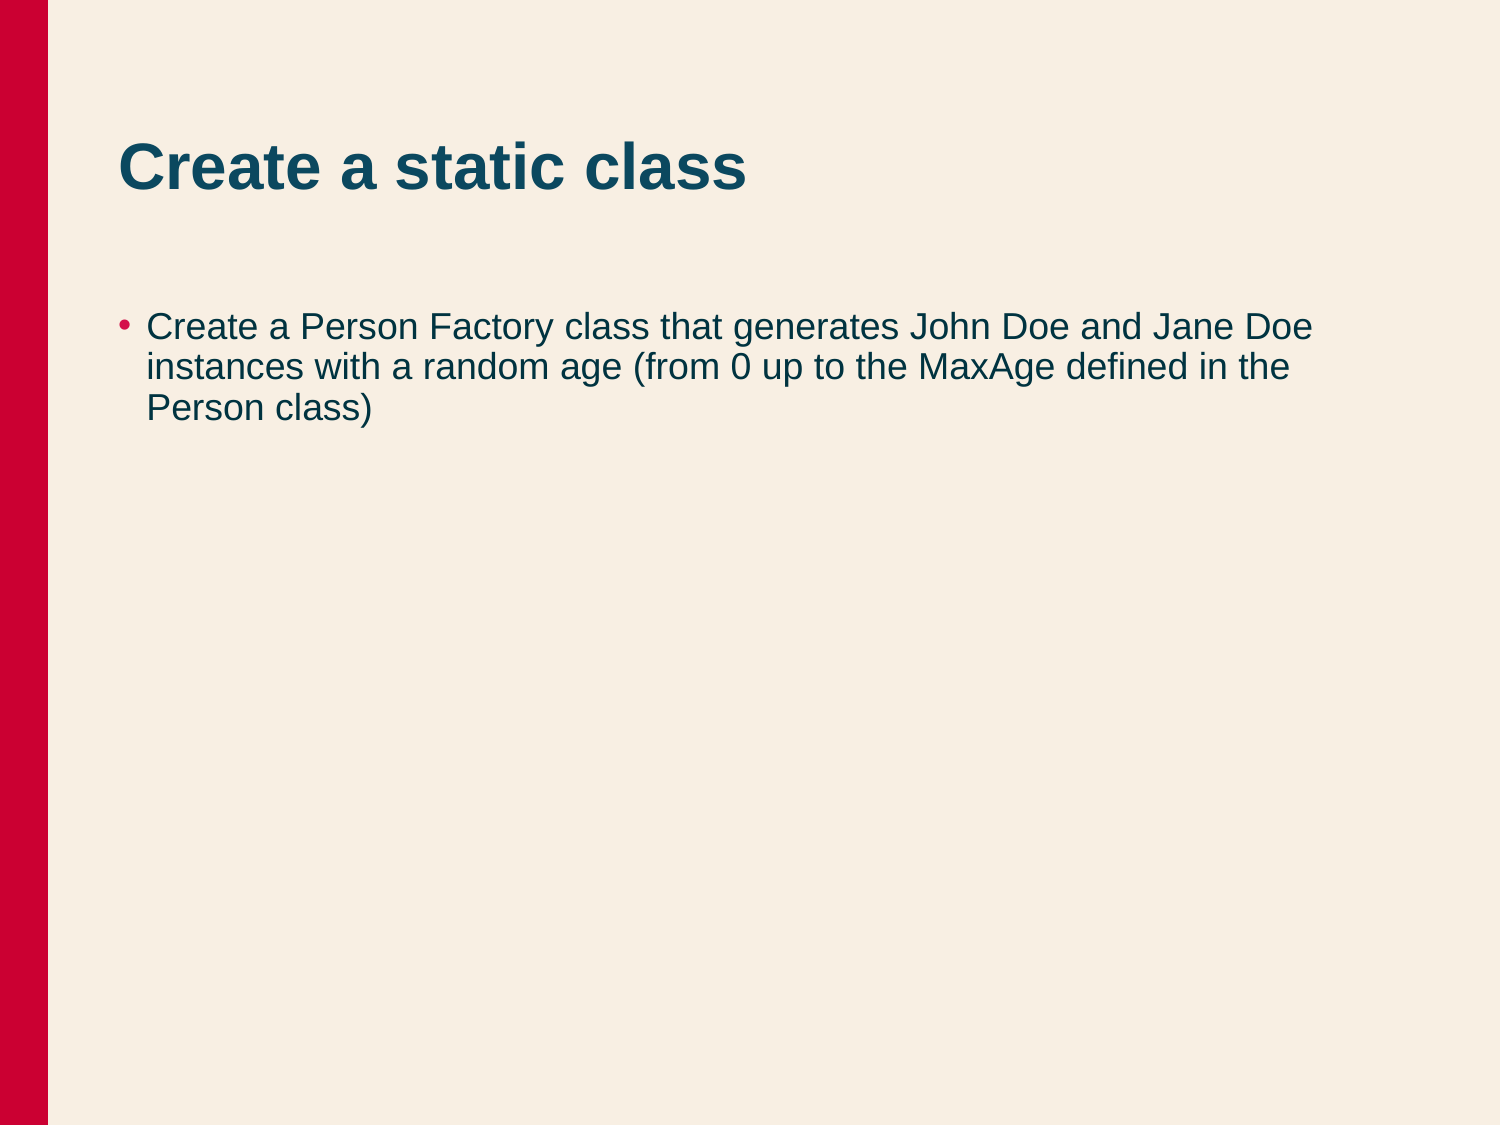

# Create a static class
Create a Person Factory class that generates John Doe and Jane Doe instances with a random age (from 0 up to the MaxAge defined in the Person class)